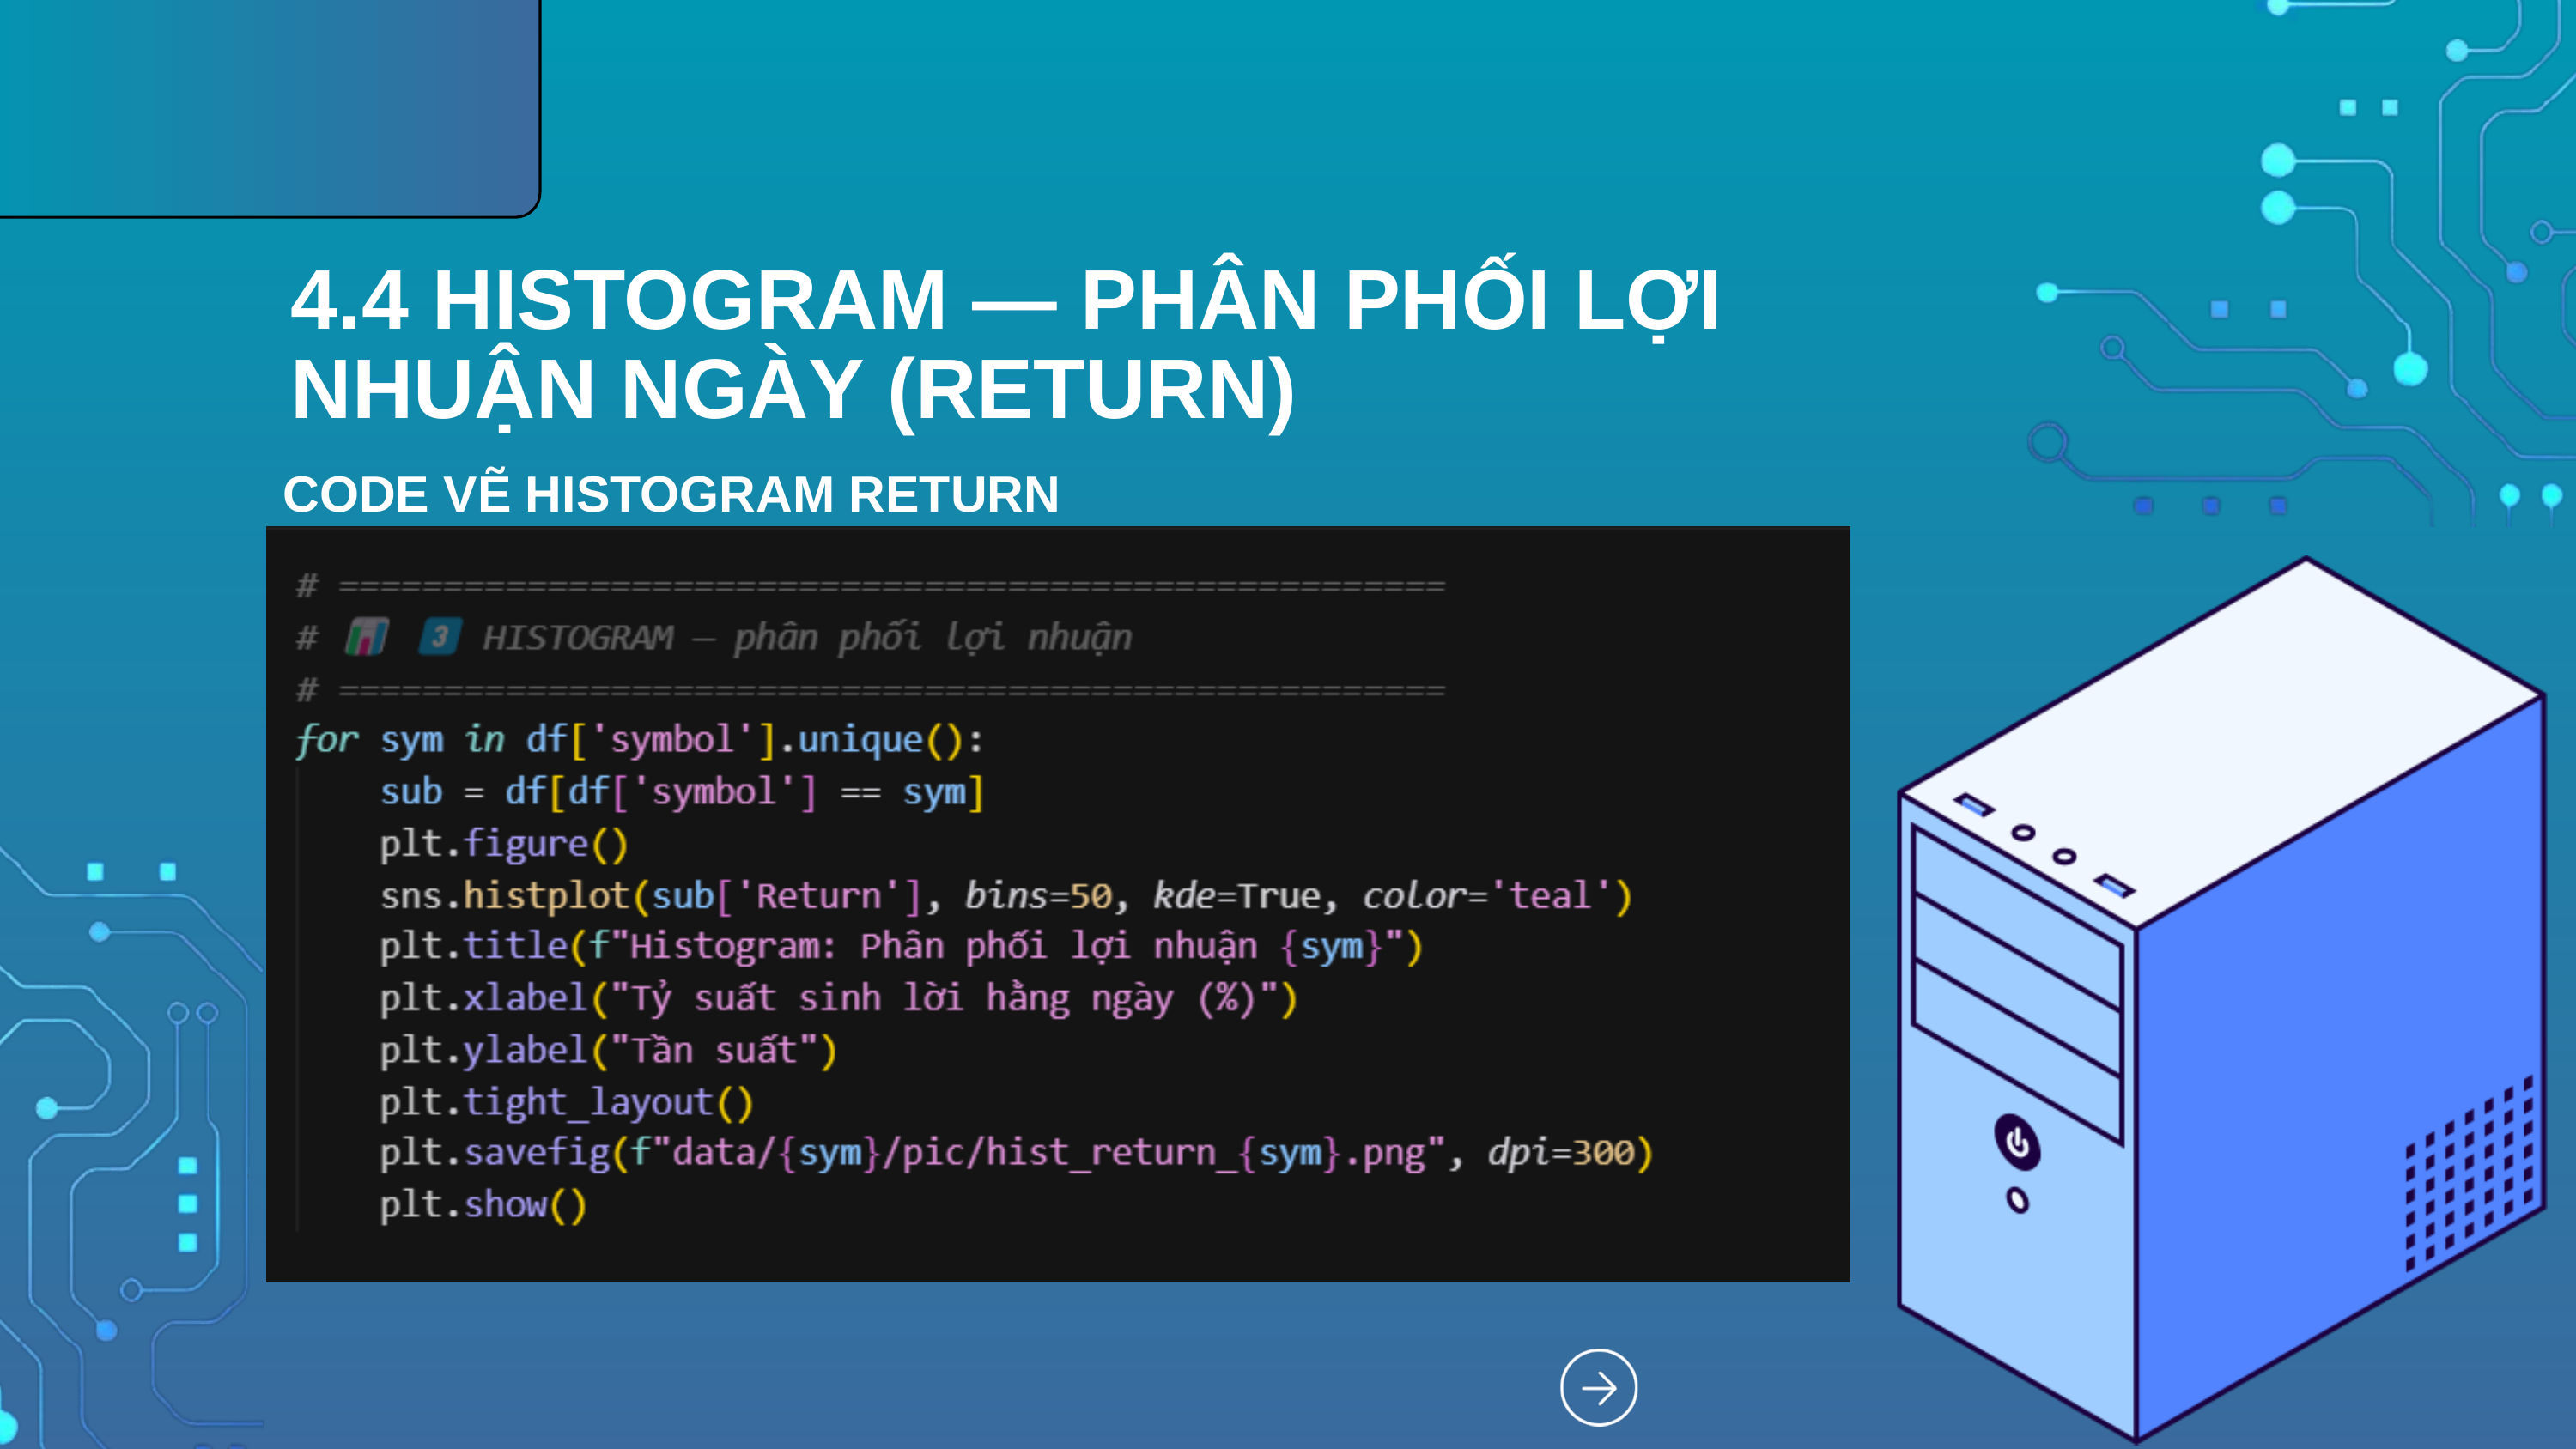

4.4 HISTOGRAM — PHÂN PHỐI LỢI NHUẬN NGÀY (RETURN)

CODE VẼ HISTOGRAM RETURN